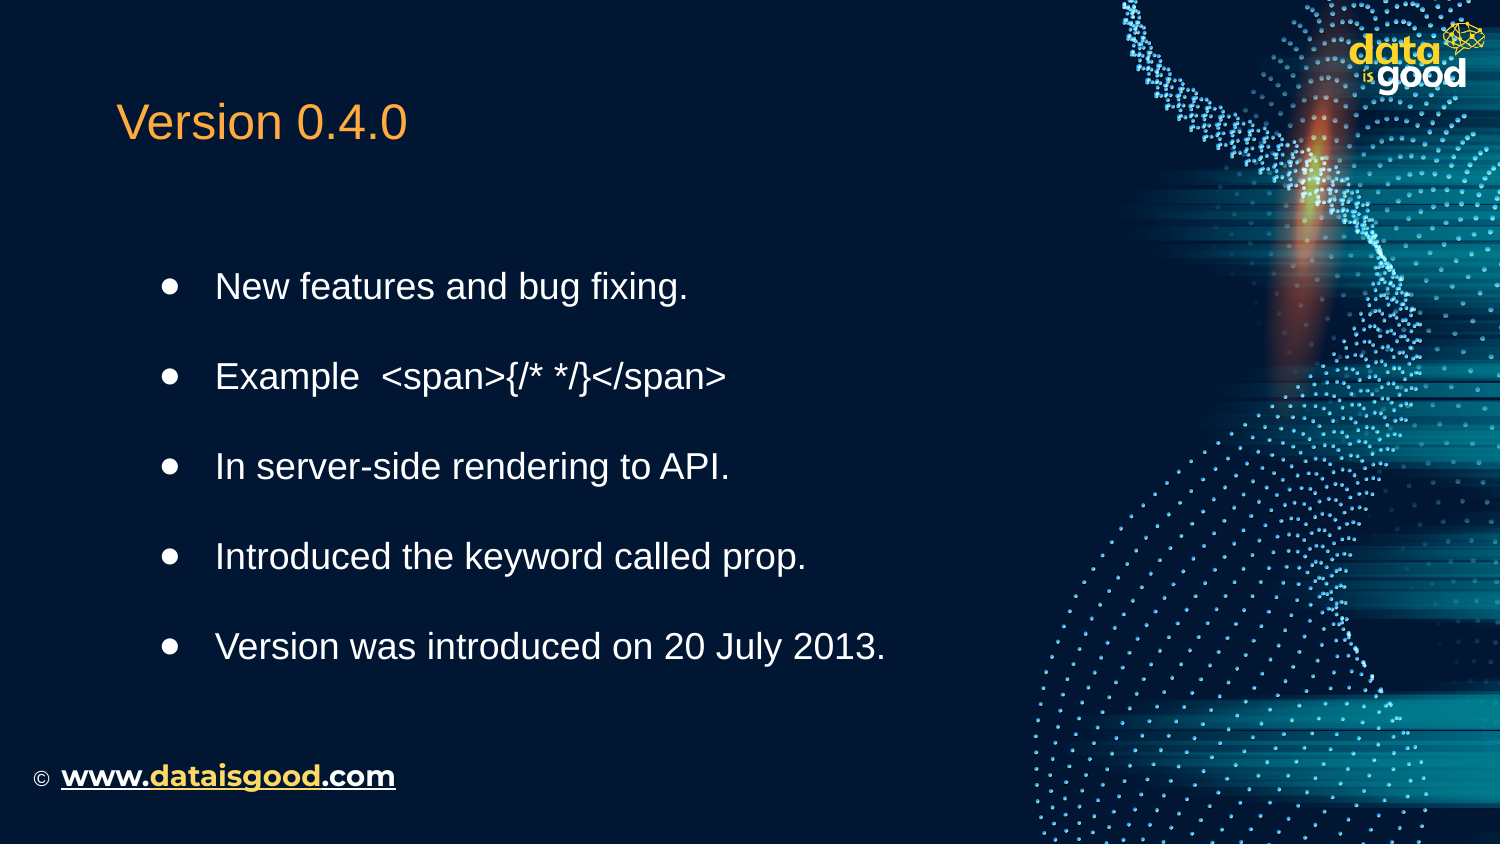

# Version 0.4.0
New features and bug fixing.
Example  <span>{/* */}</span>
In server-side rendering to API.
Introduced the keyword called prop.
Version was introduced on 20 July 2013.